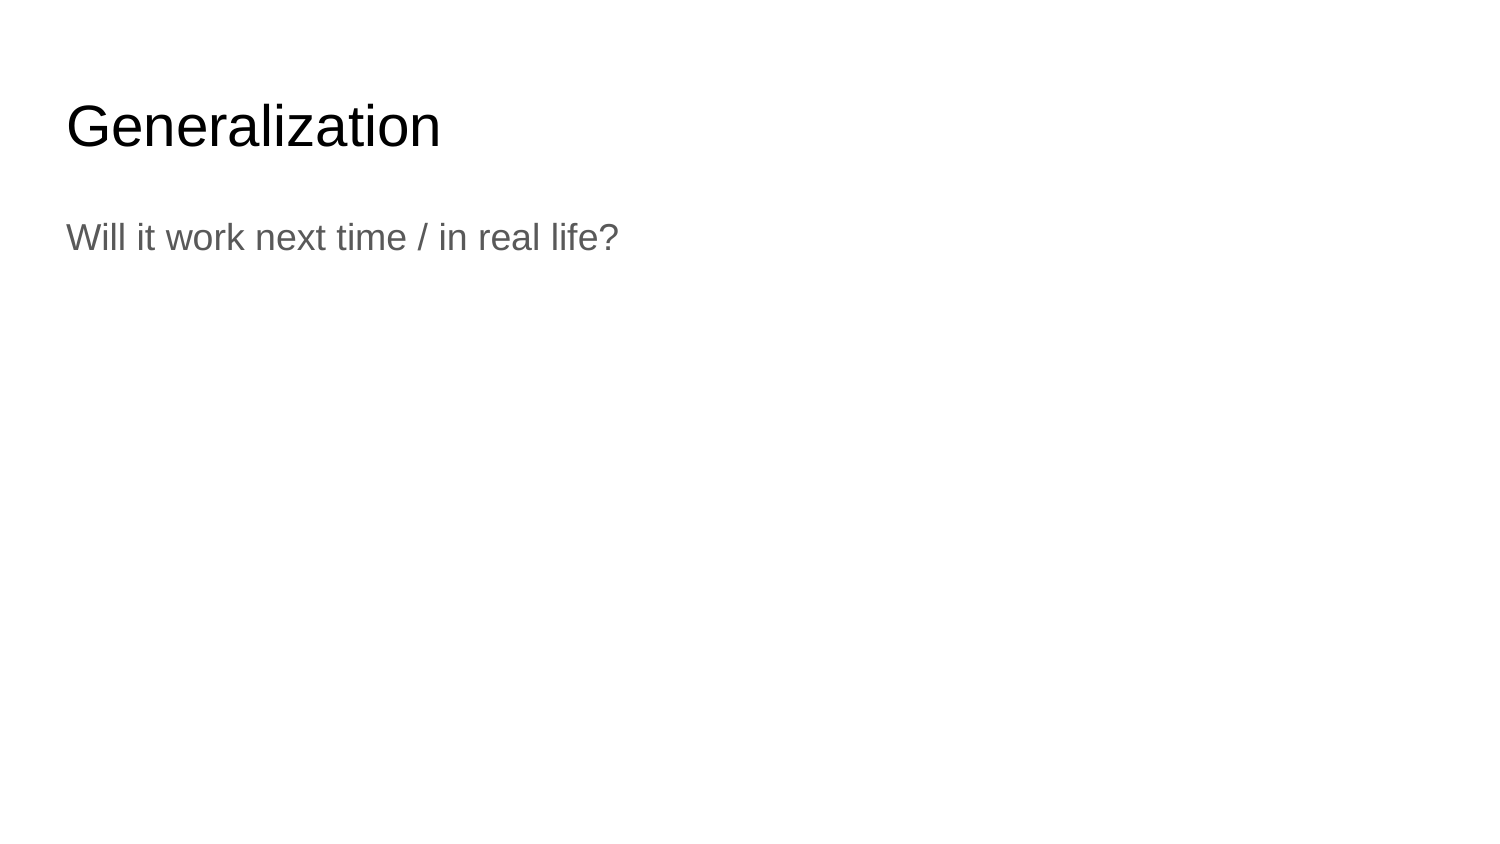

# Generalization
Will it work next time / in real life?